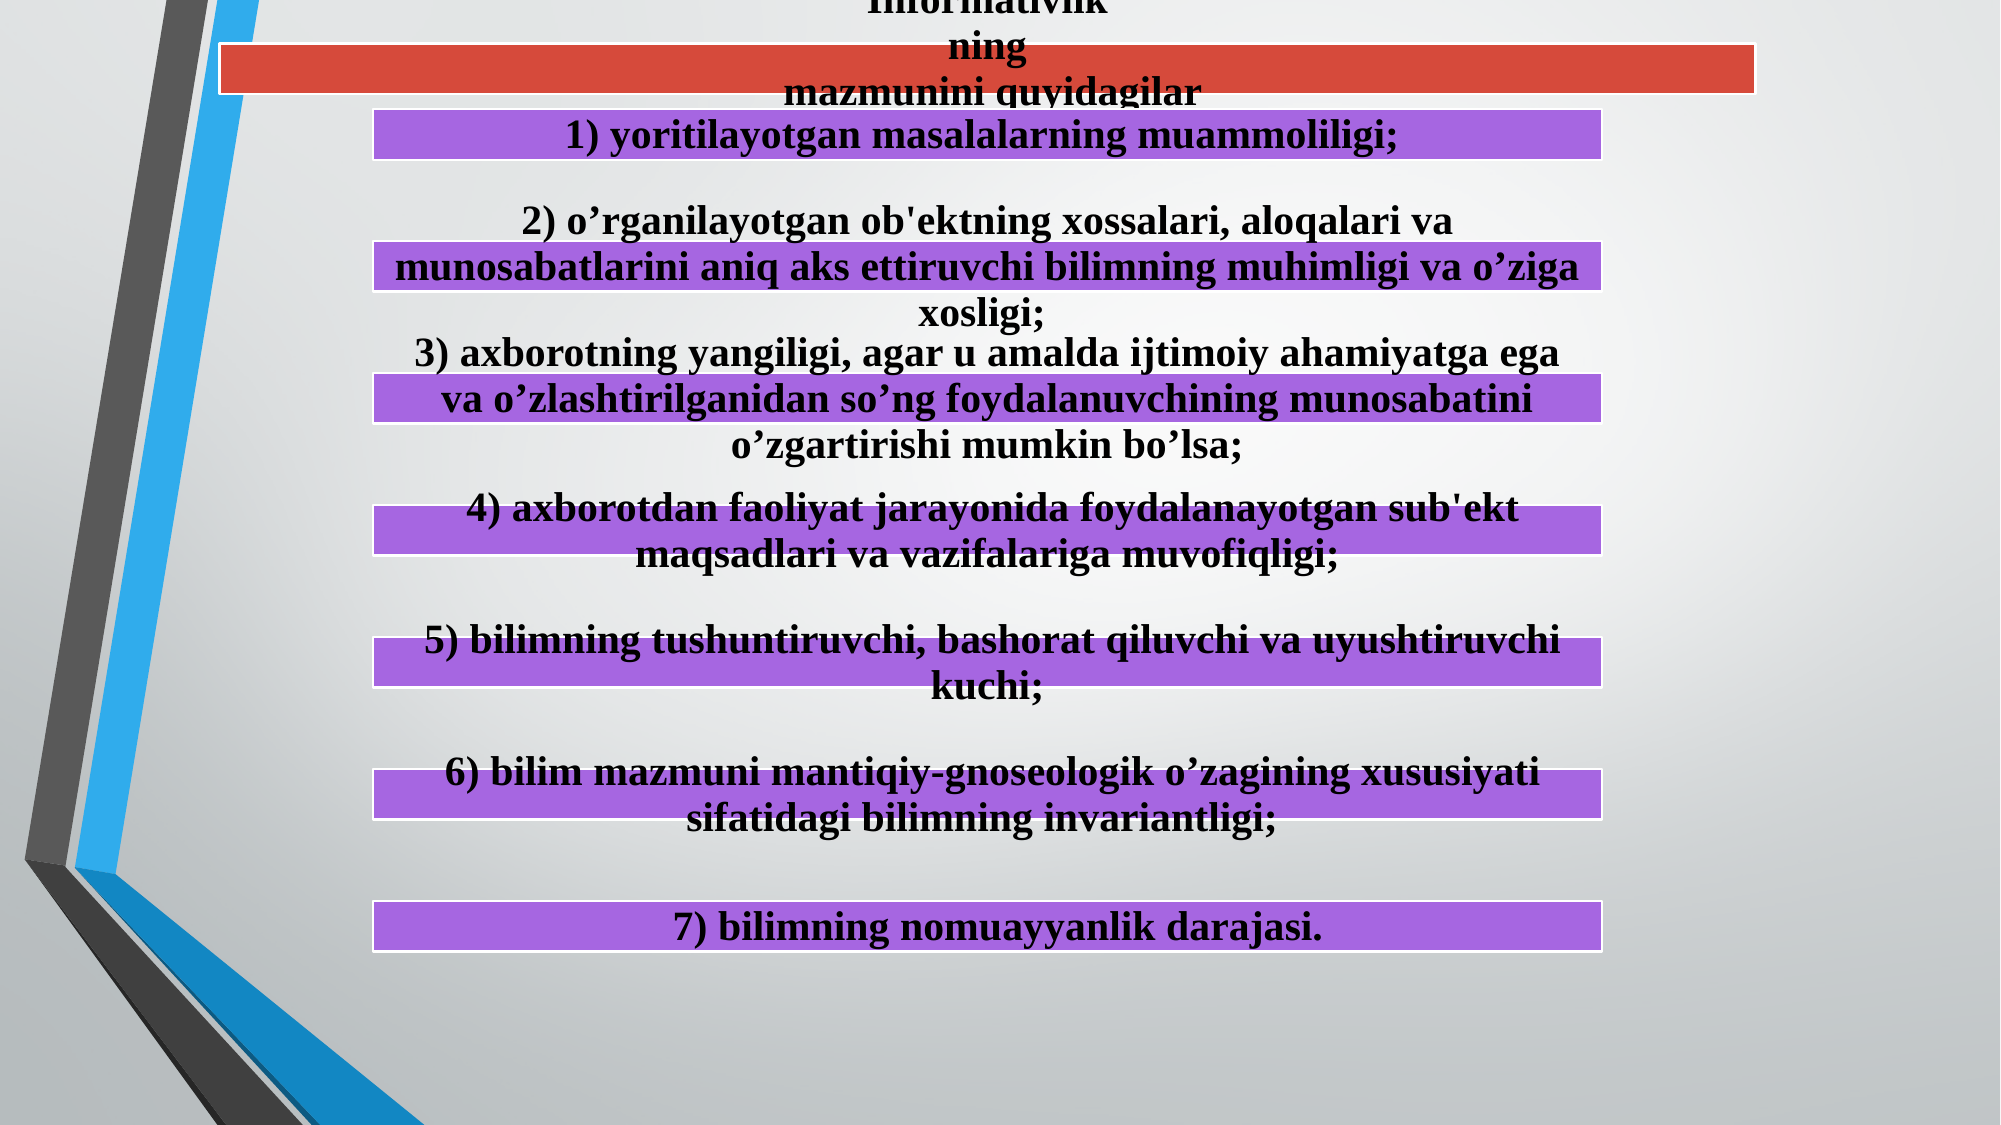

Informativlik
ning
 mazmunini quyidagilar
 tavsiflaydi
2) o’rganilayotgan ob'еktning xossalari, aloqalari va munosabatlarini aniq aks ettiruvchi bilimning muhimligi va o’ziga xosligi;
3) axborotning yangiligi, agar u amalda ijtimoiy ahamiyatga ega va o’zlashtirilganidan so’ng foydalanuvchining munosabatini o’zgartirishi mumkin bo’lsa;
 4) axborotdan faoliyat jarayonida foydalanayotgan sub'еkt maqsadlari va vazifalariga muvofiqligi;
 5) bilimning tushuntiruvchi, bashorat qiluvchi va uyushtiruvchi kuchi;
 6) bilim mazmuni mantiqiy-gnosеologik o’zagining xususiyati sifatidagi bilimning invariantligi;
  7) bilimning nomuayyanlik darajasi.